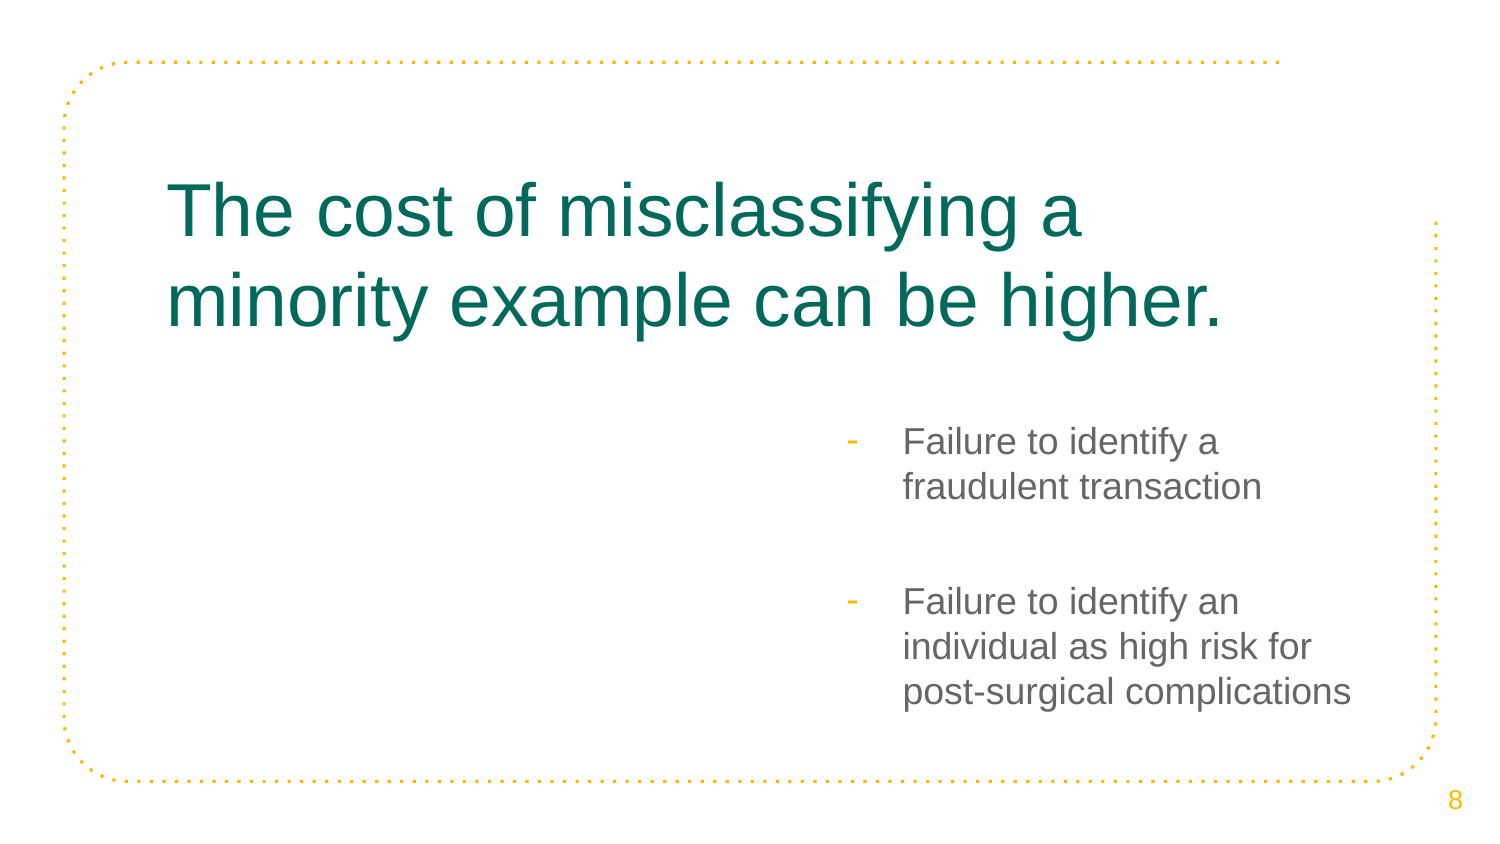

# The cost of misclassifying a minority example can be higher.
Failure to identify a fraudulent transaction

Failure to identify an individual as high risk for post-surgical complications

8